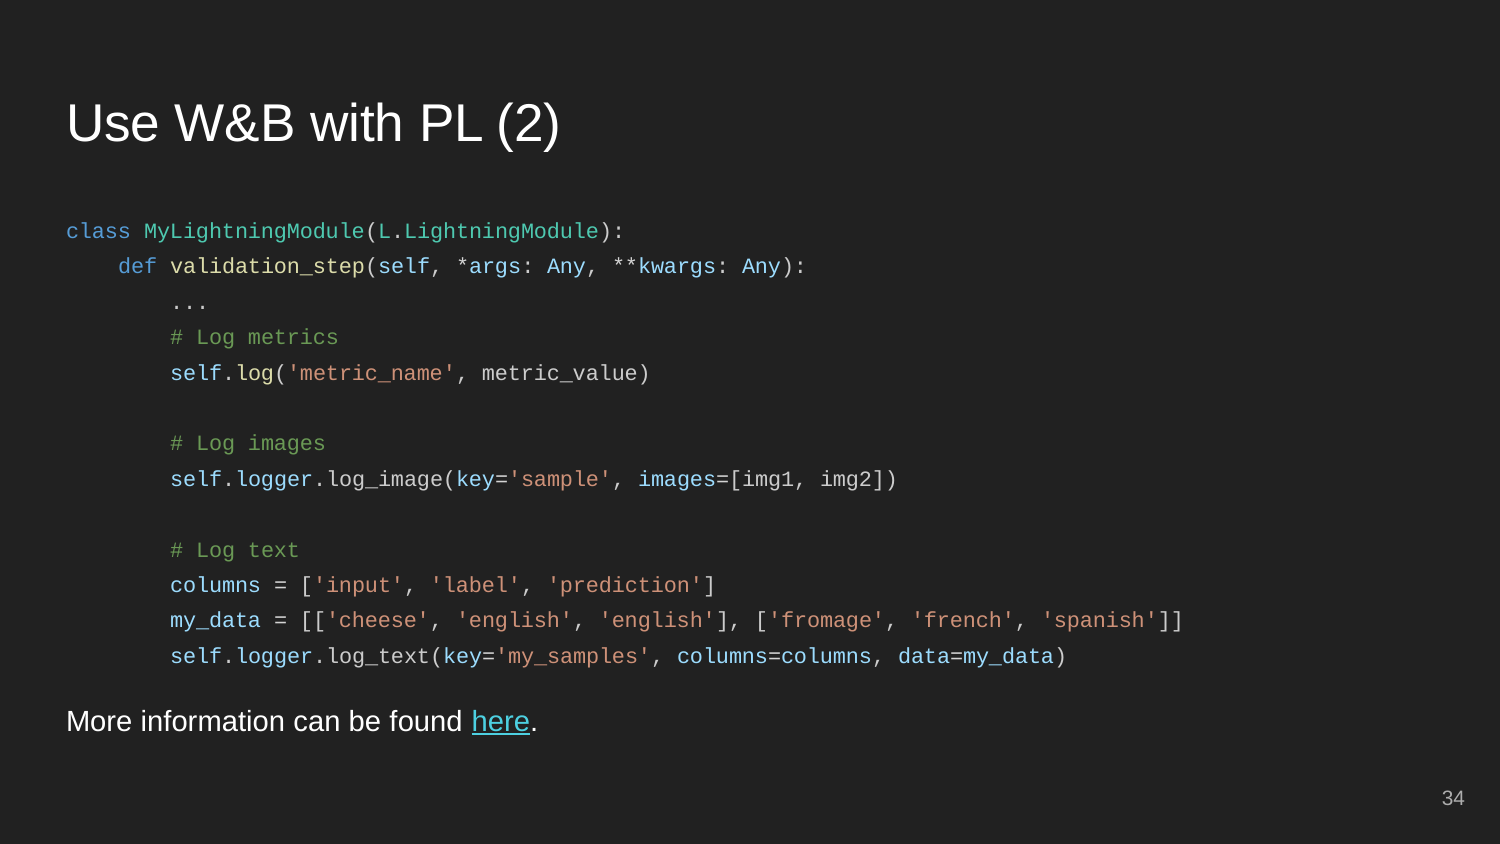

# Use W&B with PL (2)
class MyLightningModule(L.LightningModule):
    def validation_step(self, *args: Any, **kwargs: Any):
        ...
        # Log metrics
        self.log('metric_name', metric_value)

        # Log images
        self.logger.log_image(key='sample', images=[img1, img2])

        # Log text
        columns = ['input', 'label', 'prediction']
        my_data = [['cheese', 'english', 'english'], ['fromage', 'french', 'spanish']]
        self.logger.log_text(key='my_samples', columns=columns, data=my_data)

More information can be found here.
34